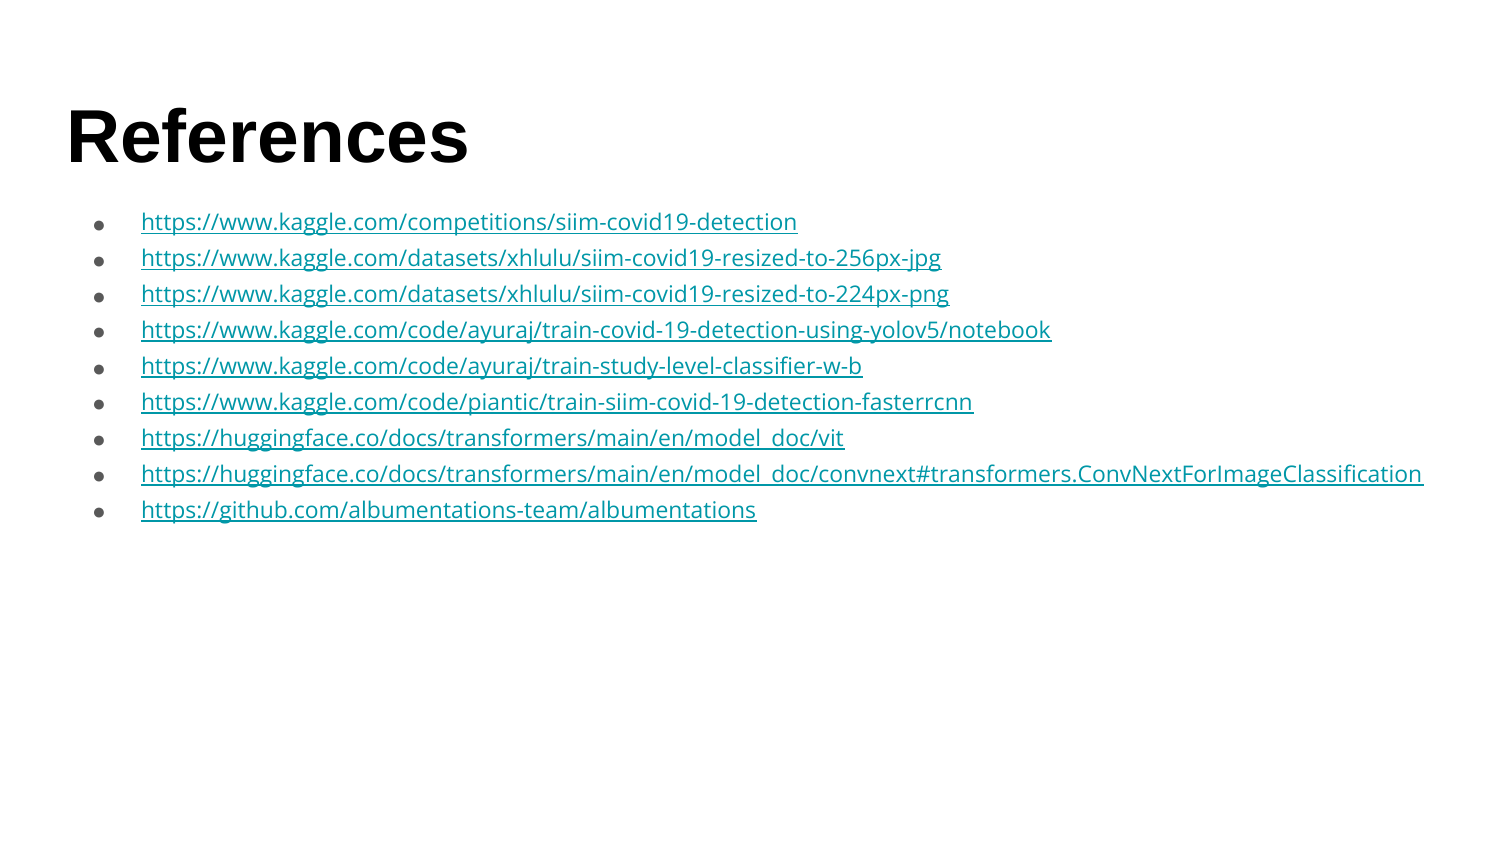

# References
https://www.kaggle.com/competitions/siim-covid19-detection
https://www.kaggle.com/datasets/xhlulu/siim-covid19-resized-to-256px-jpg
https://www.kaggle.com/datasets/xhlulu/siim-covid19-resized-to-224px-png
https://www.kaggle.com/code/ayuraj/train-covid-19-detection-using-yolov5/notebook
https://www.kaggle.com/code/ayuraj/train-study-level-classifier-w-b
https://www.kaggle.com/code/piantic/train-siim-covid-19-detection-fasterrcnn
https://huggingface.co/docs/transformers/main/en/model_doc/vit
https://huggingface.co/docs/transformers/main/en/model_doc/convnext#transformers.ConvNextForImageClassification
https://github.com/albumentations-team/albumentations